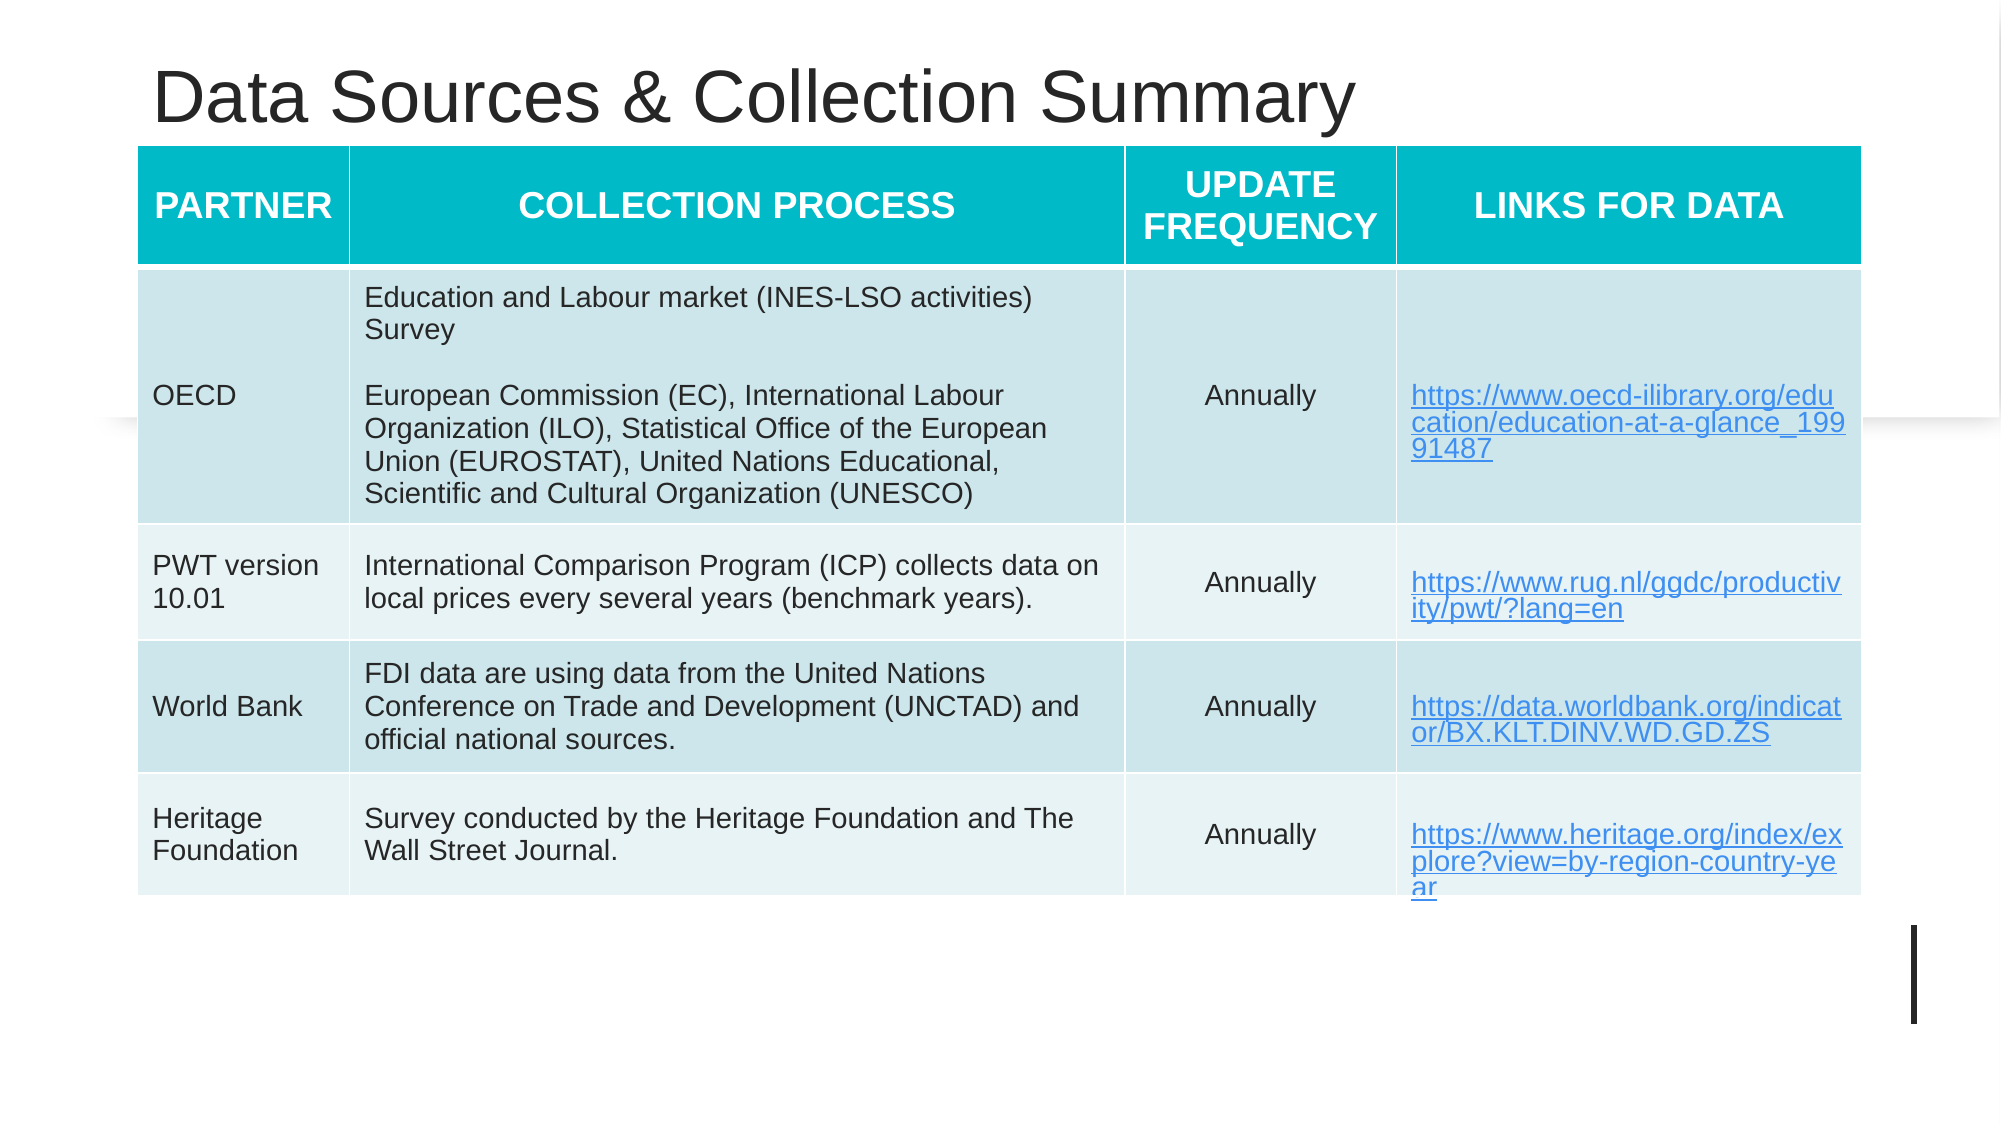

# Data Sources & Collection Summary
| PARTNER | COLLECTION PROCESS | UPDATE FREQUENCY | LINKS FOR DATA |
| --- | --- | --- | --- |
| OECD | Education and Labour market (INES-LSO activities) Survey European Commission (EC), International Labour Organization (ILO), Statistical Office of the European Union (EUROSTAT), United Nations Educational, Scientific and Cultural Organization (UNESCO) | Annually | https://www.oecd-ilibrary.org/education/education-at-a-glance\_19991487 |
| PWT version 10.01 | International Comparison Program (ICP) collects data on local prices every several years (benchmark years). | Annually | https://www.rug.nl/ggdc/productivity/pwt/?lang=en |
| World Bank | FDI data are using data from the United Nations Conference on Trade and Development (UNCTAD) and official national sources. | Annually | https://data.worldbank.org/indicator/BX.KLT.DINV.WD.GD.ZS |
| Heritage Foundation | Survey conducted by the Heritage Foundation and The Wall Street Journal. | Annually | https://www.heritage.org/index/explore?view=by-region-country-year |